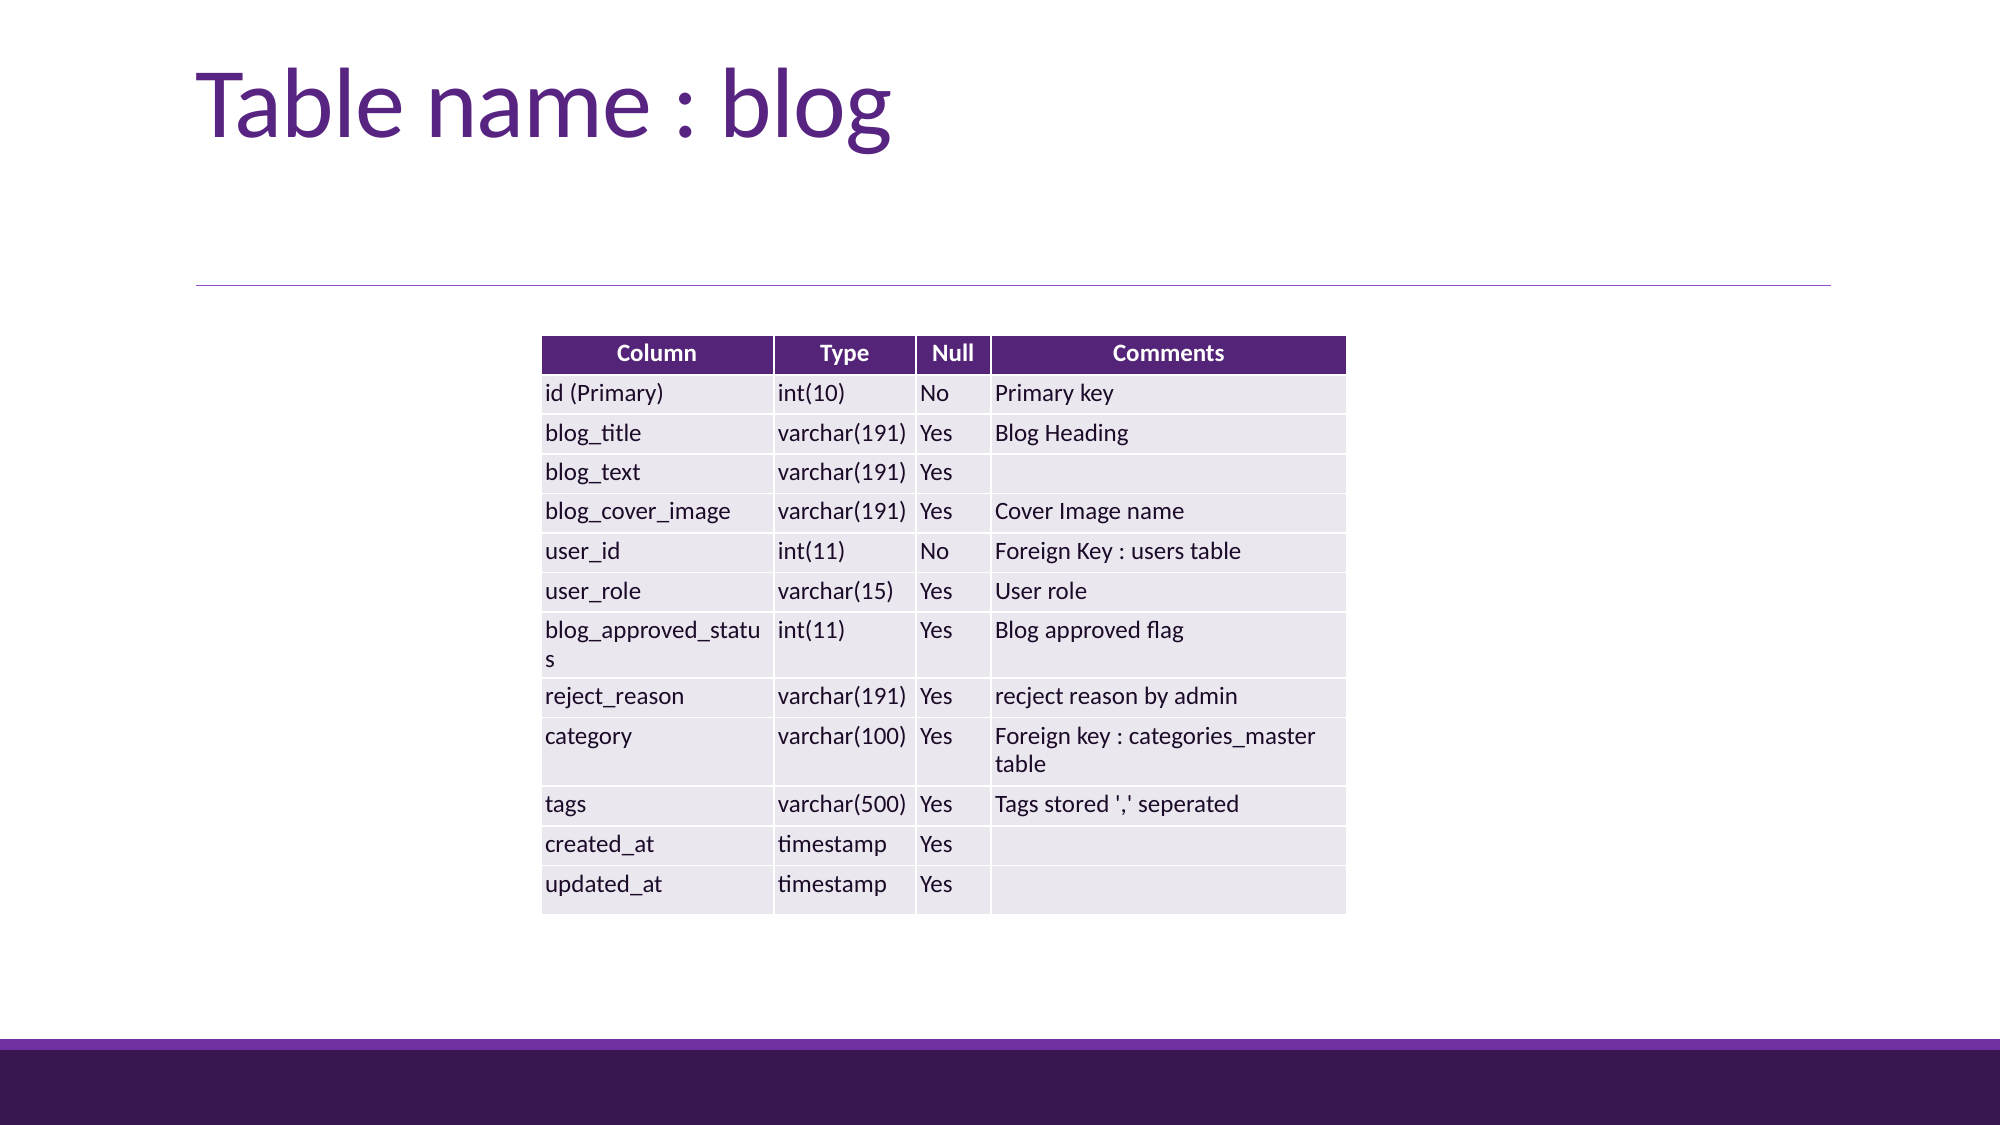

# Table name : blog
| Column | Type | Null | Comments |
| --- | --- | --- | --- |
| id (Primary) | int(10) | No | Primary key |
| blog\_title | varchar(191) | Yes | Blog Heading |
| blog\_text | varchar(191) | Yes |  |
| blog\_cover\_image | varchar(191) | Yes | Cover Image name |
| user\_id | int(11) | No | Foreign Key : users table |
| user\_role | varchar(15) | Yes | User role |
| blog\_approved\_status | int(11) | Yes | Blog approved flag |
| reject\_reason | varchar(191) | Yes | recject reason by admin |
| category | varchar(100) | Yes | Foreign key : categories\_master table |
| tags | varchar(500) | Yes | Tags stored ',' seperated |
| created\_at | timestamp | Yes |  |
| updated\_at | timestamp | Yes |  |